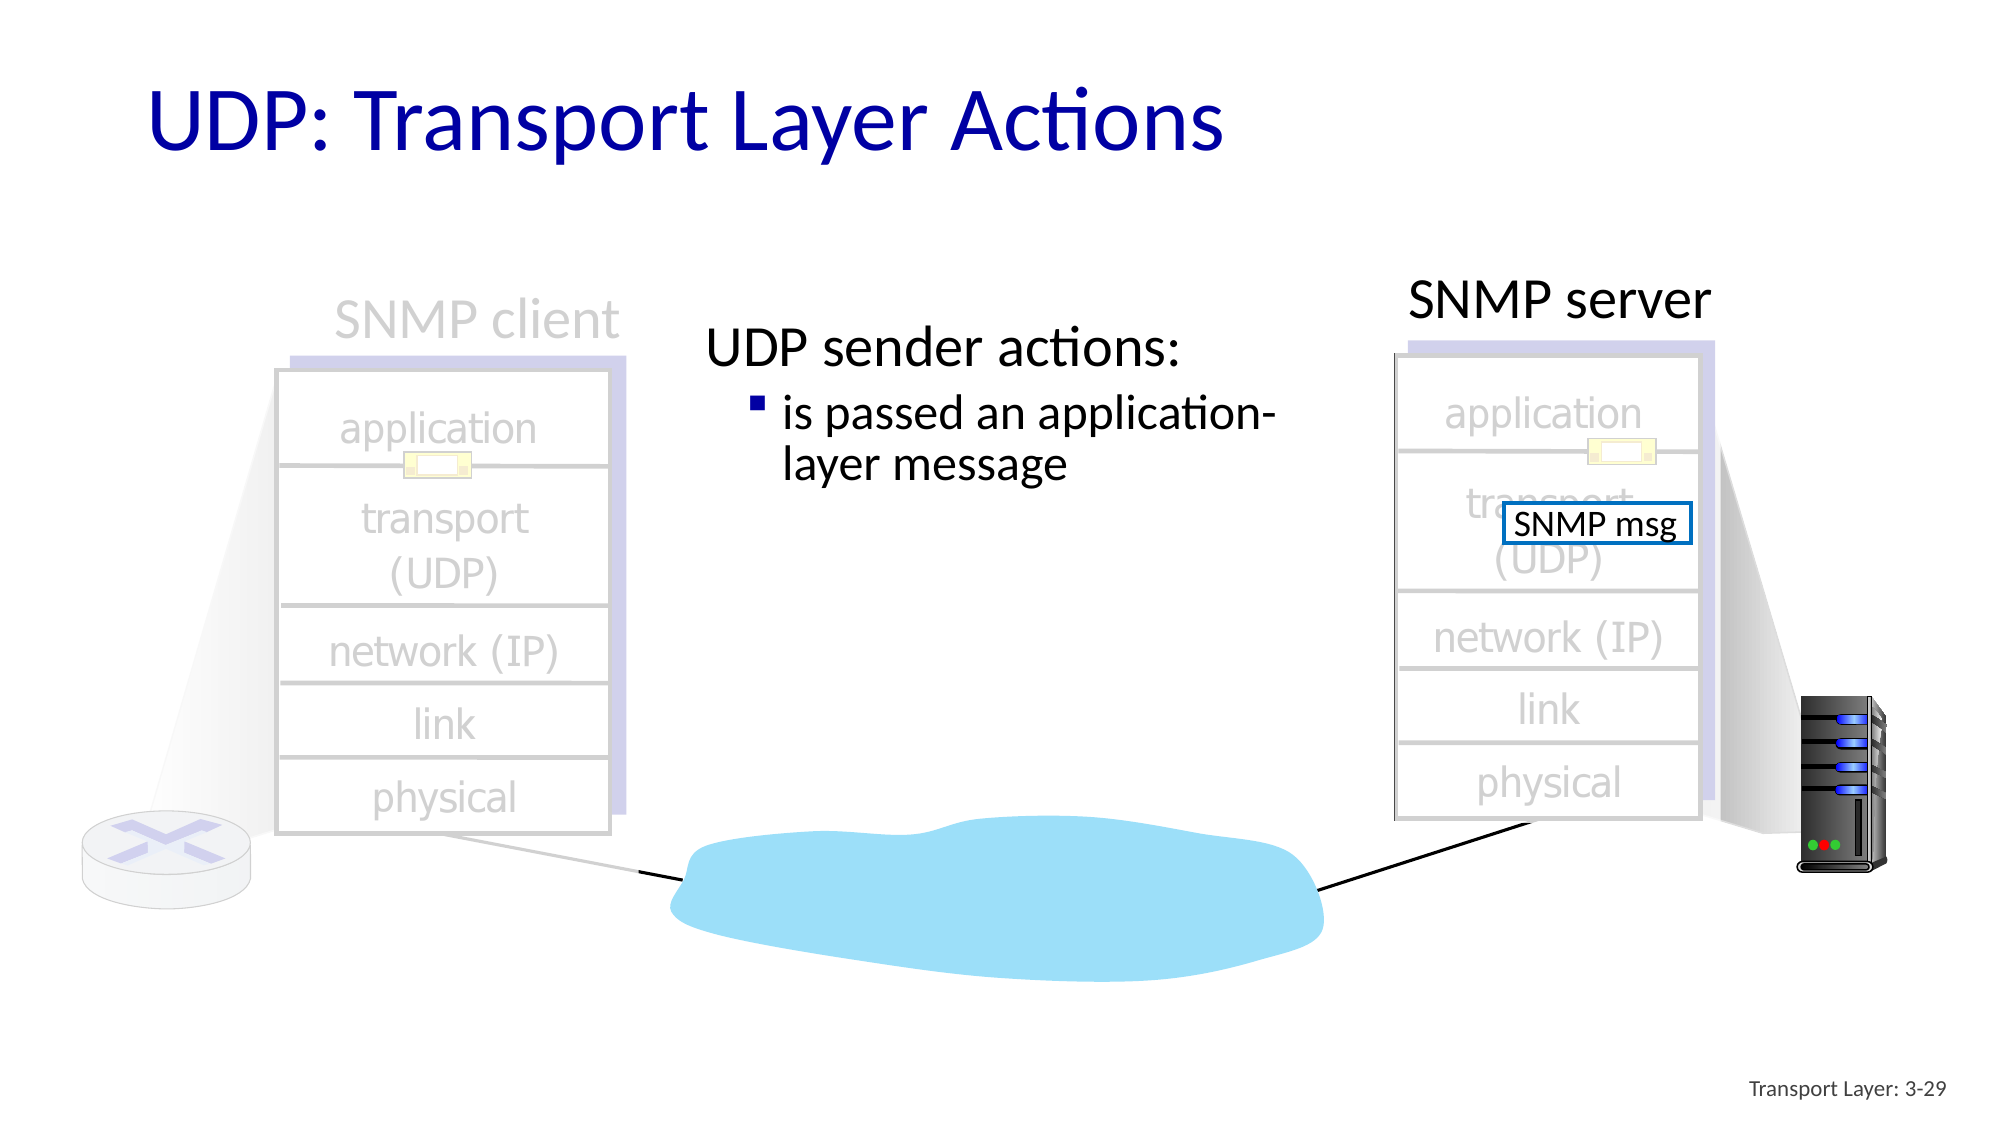

# UDP: Transport Layer Actions

SNMP server
SNMP client
UDP sender actions:

application

transport
(UDP)

network (IP)

link

physical

application

transport
(UDP)

network (IP)

link

physical

is passed an application-layer message

SNMP msg

Transport Layer: 3-29